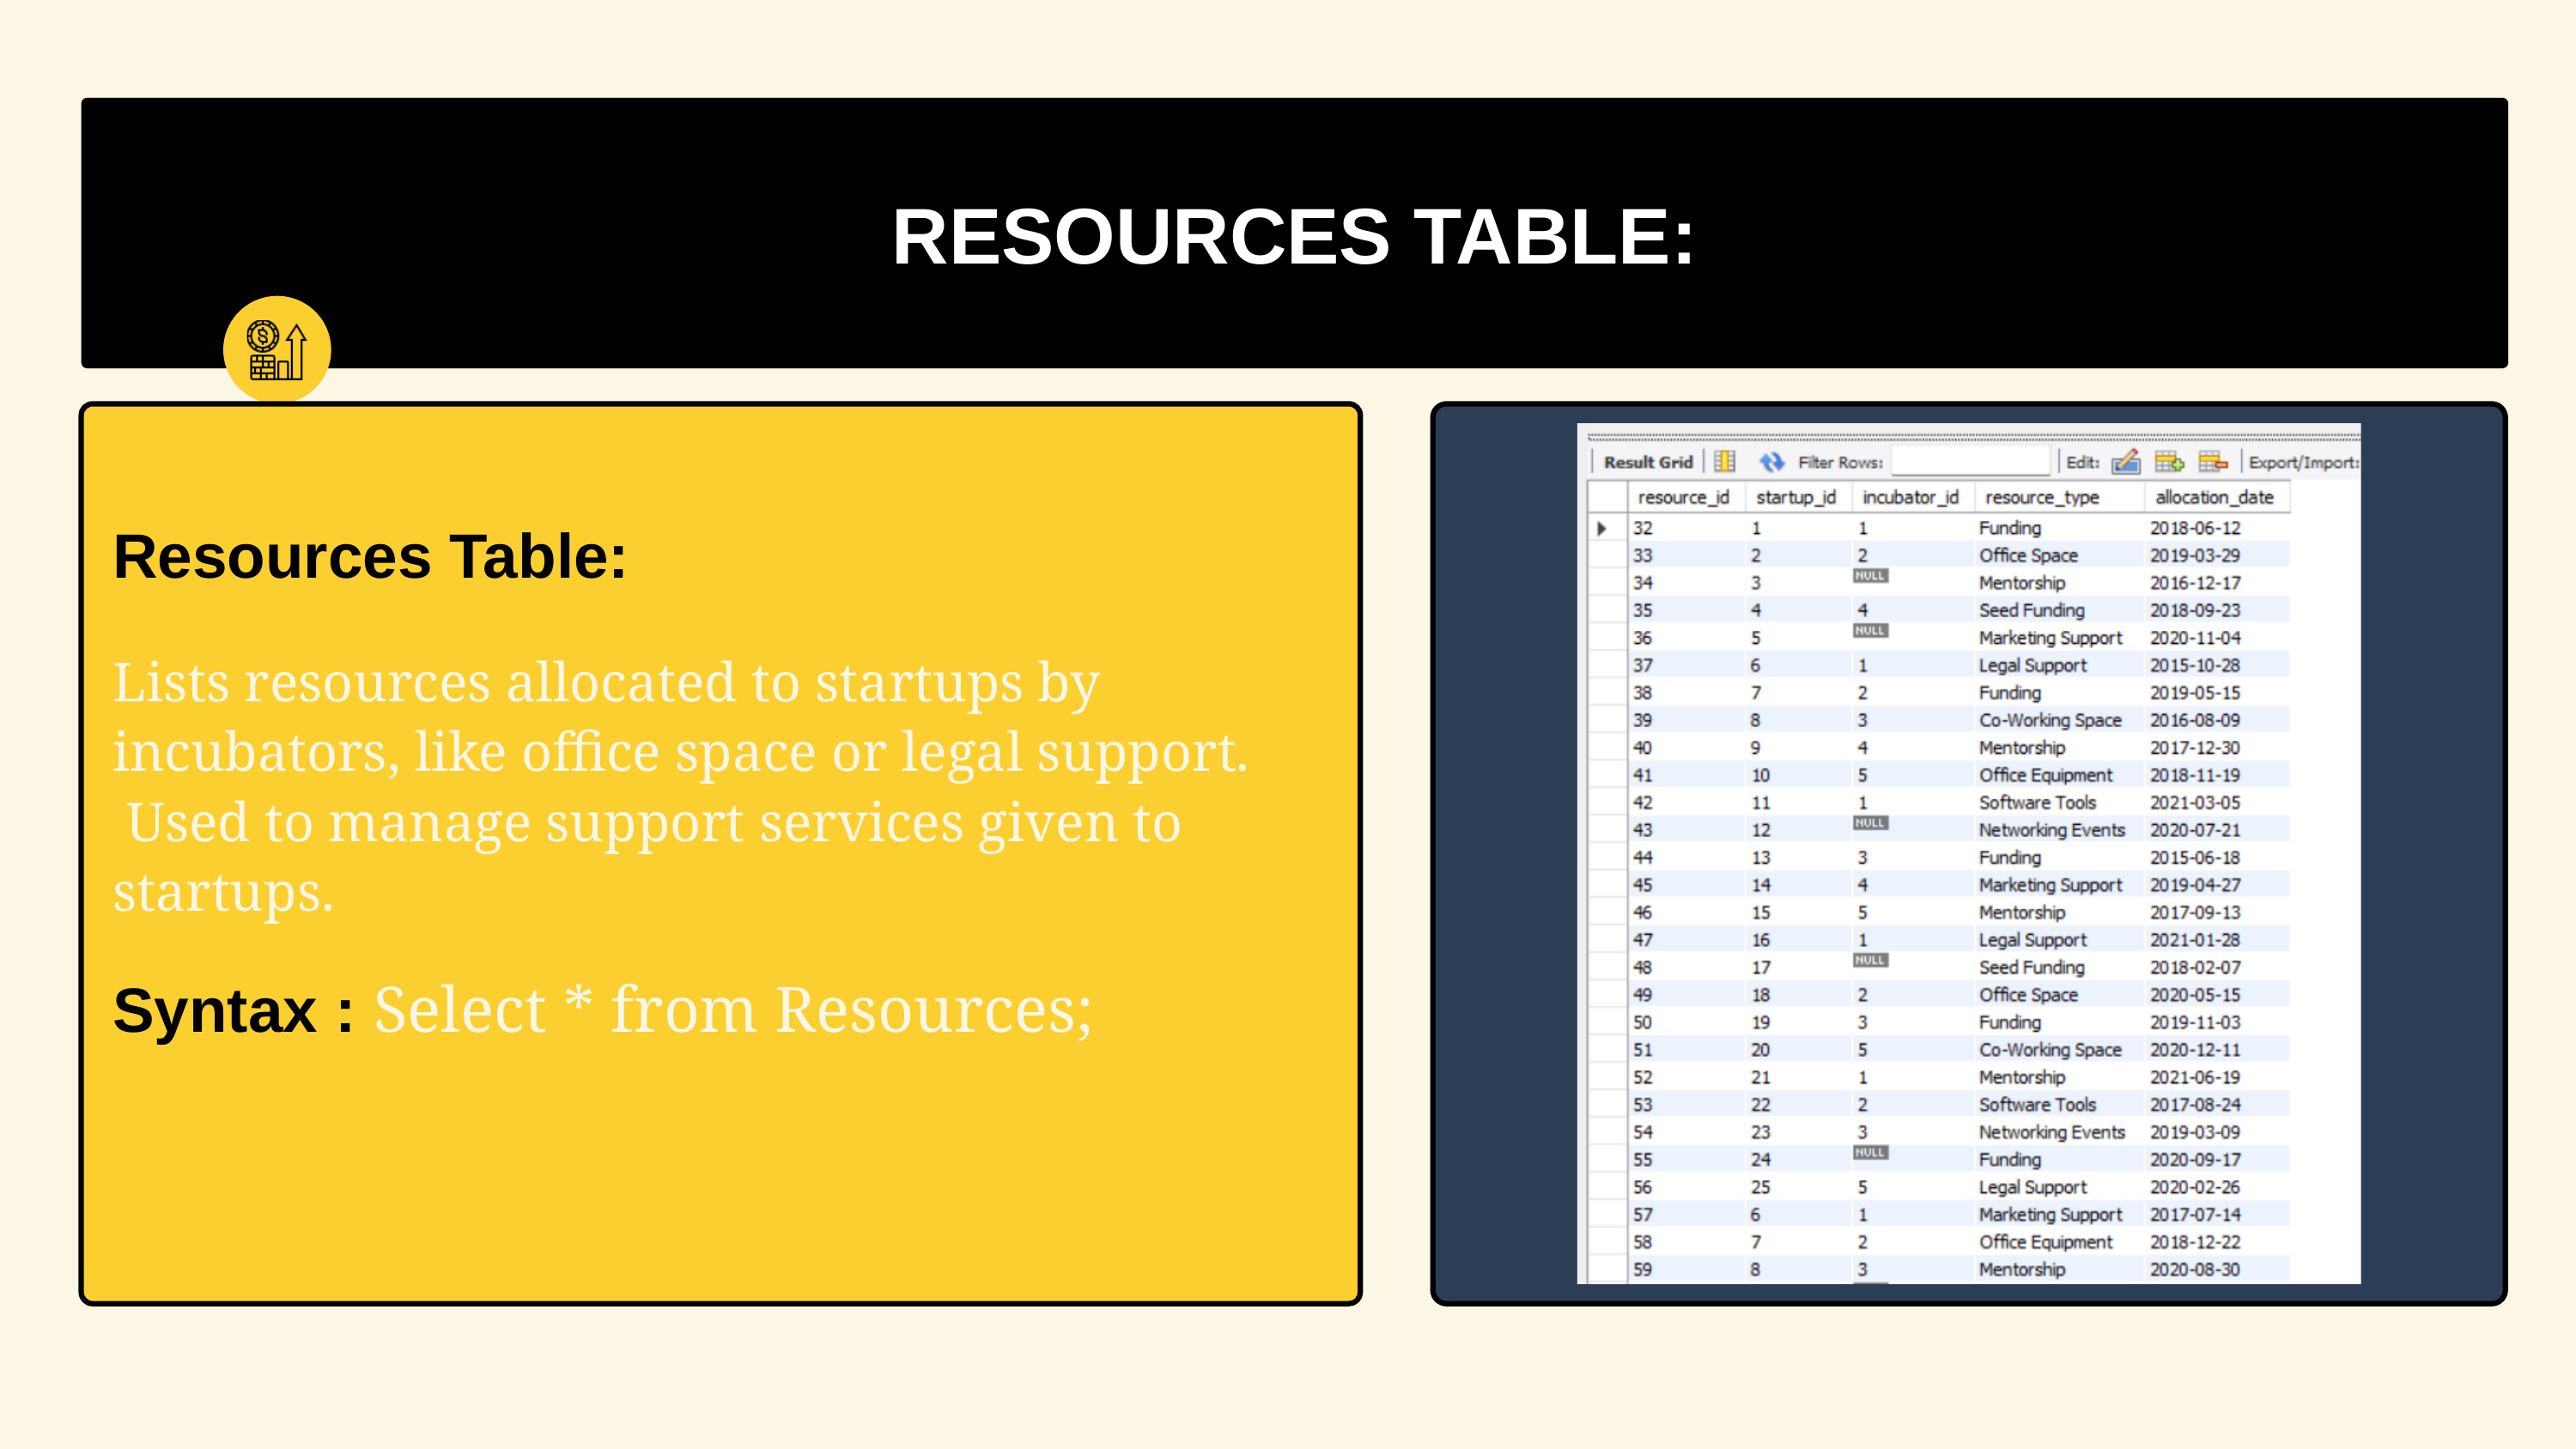

RESOURCES TABLE:

Resources Table:

Lists resources allocated to startups by incubators, like office space or legal support.
 Used to manage support services given to startups.

Syntax : Select * from Resources;